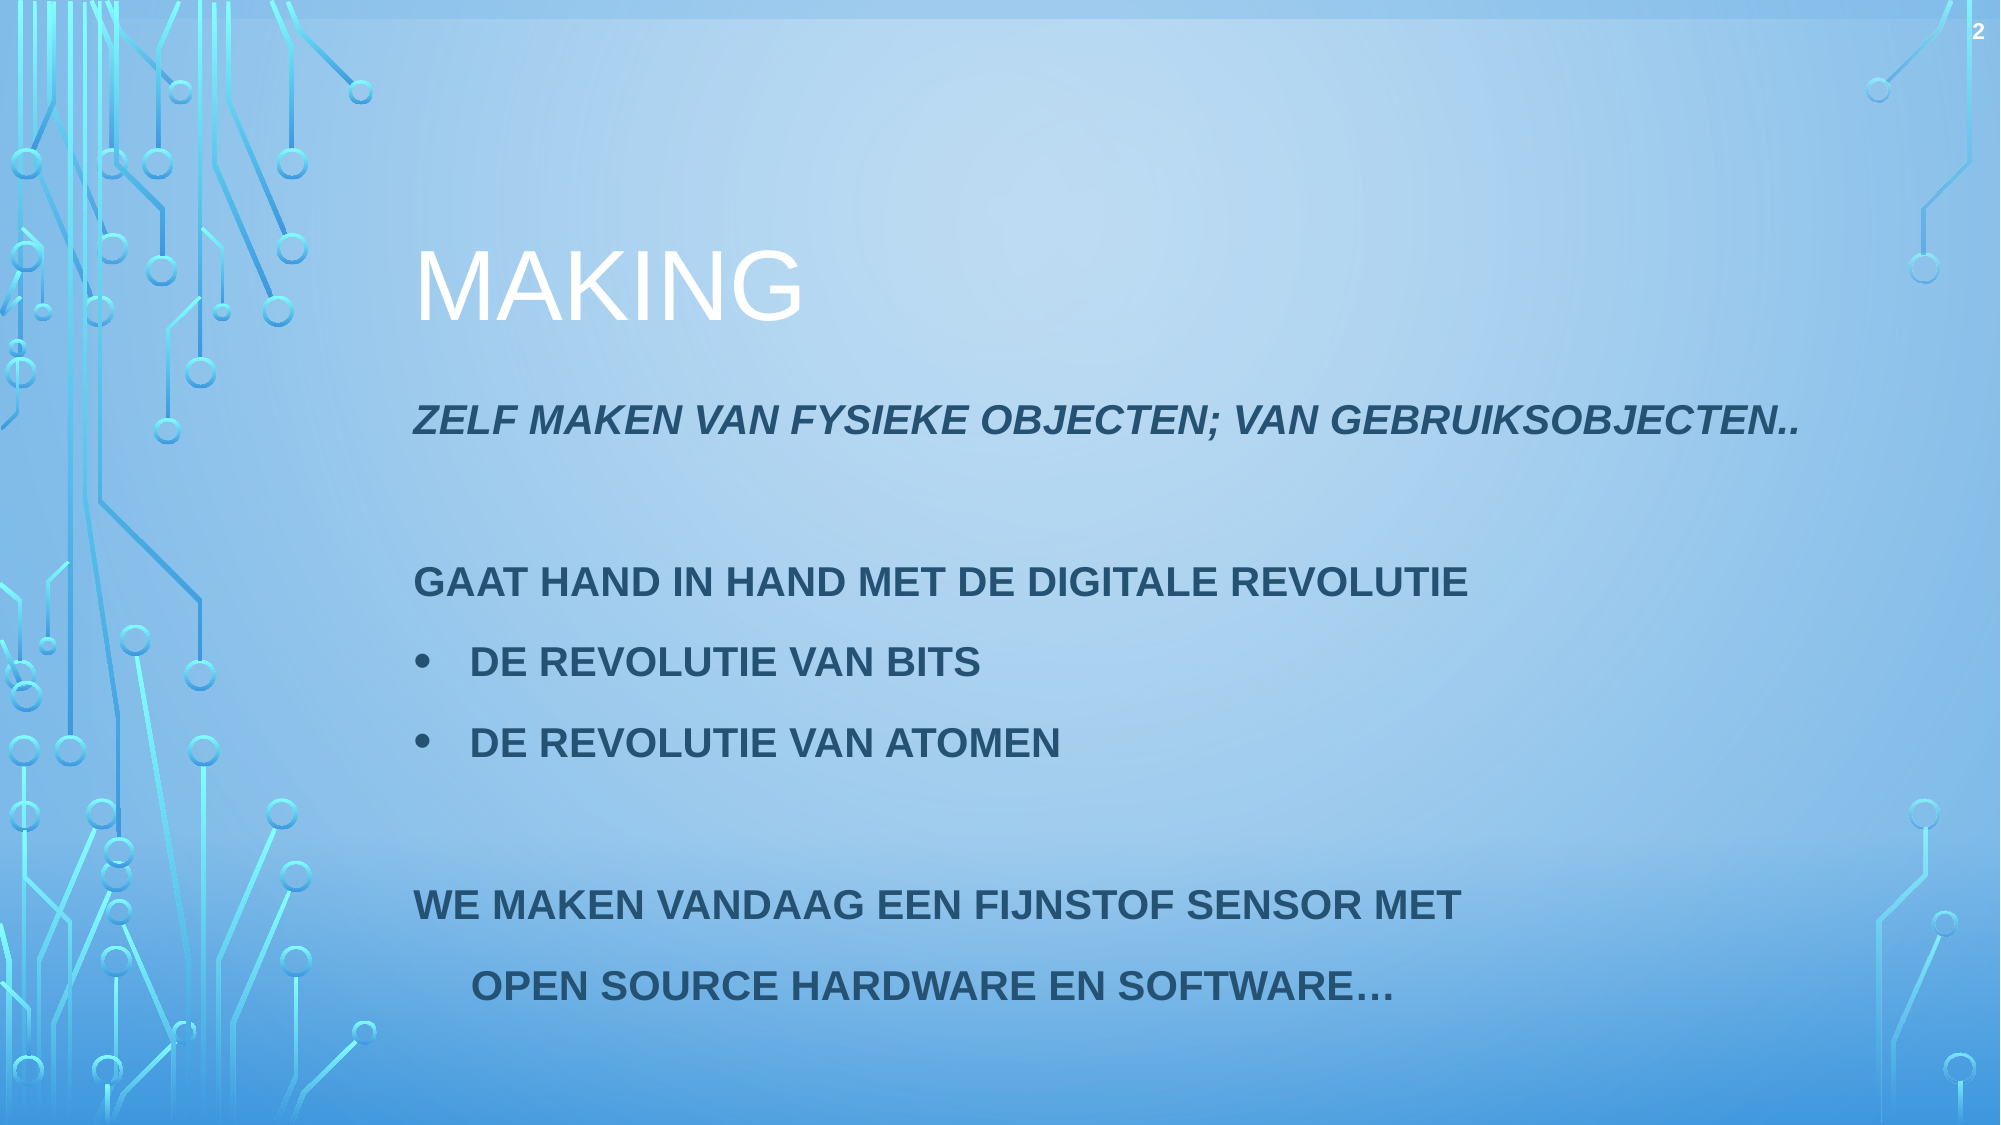

2
# making
Zelf maken van fysieke objecten; van gebruiksobjecten..

Gaat hand in hand met de digitale revolutie
De revolutie van bits
De revolutie van atomen

We maken vandaag een fijnstof sensor met
     open source Hardware en software…